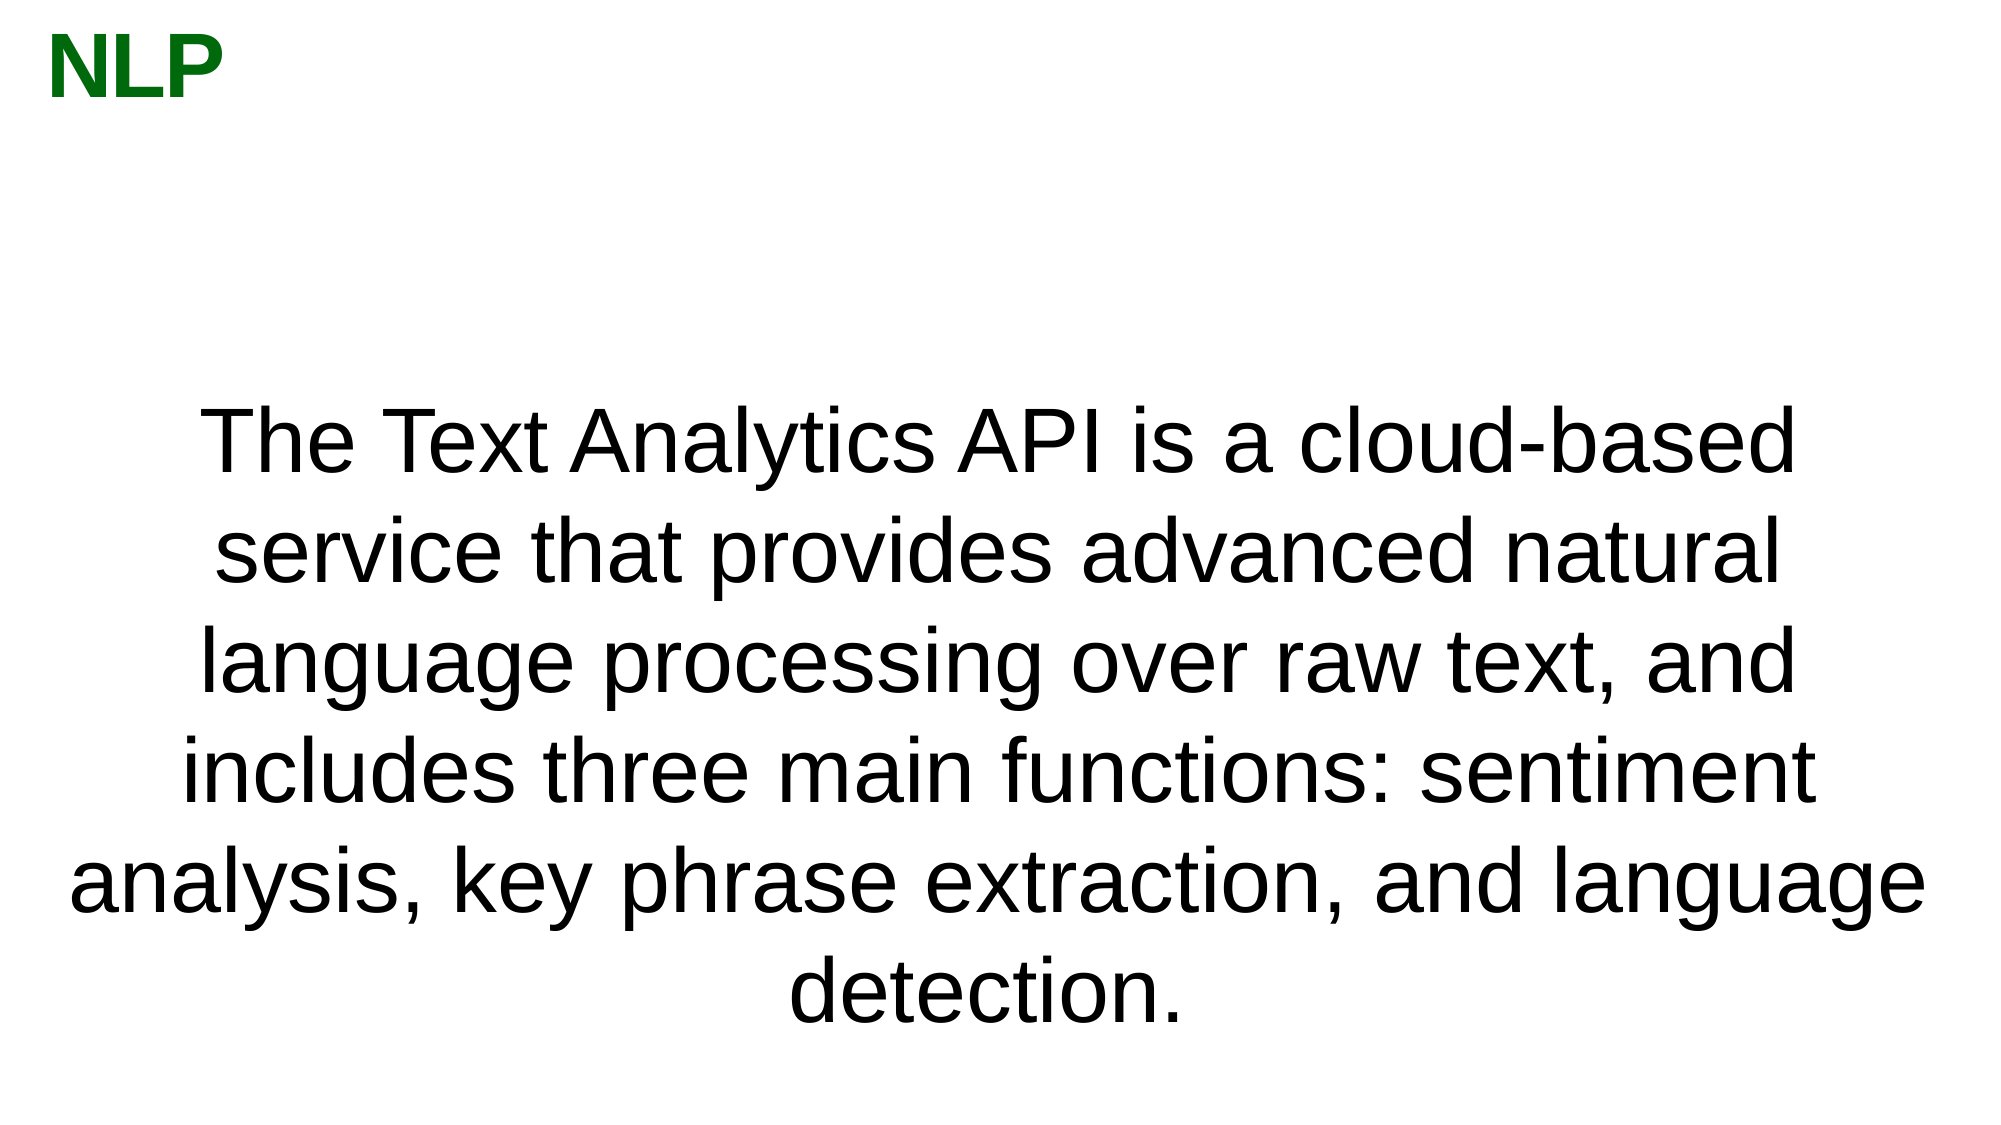

NLP
The Text Analytics API is a cloud-based service that provides advanced natural language processing over raw text, and includes three main functions: sentiment analysis, key phrase extraction, and language detection.